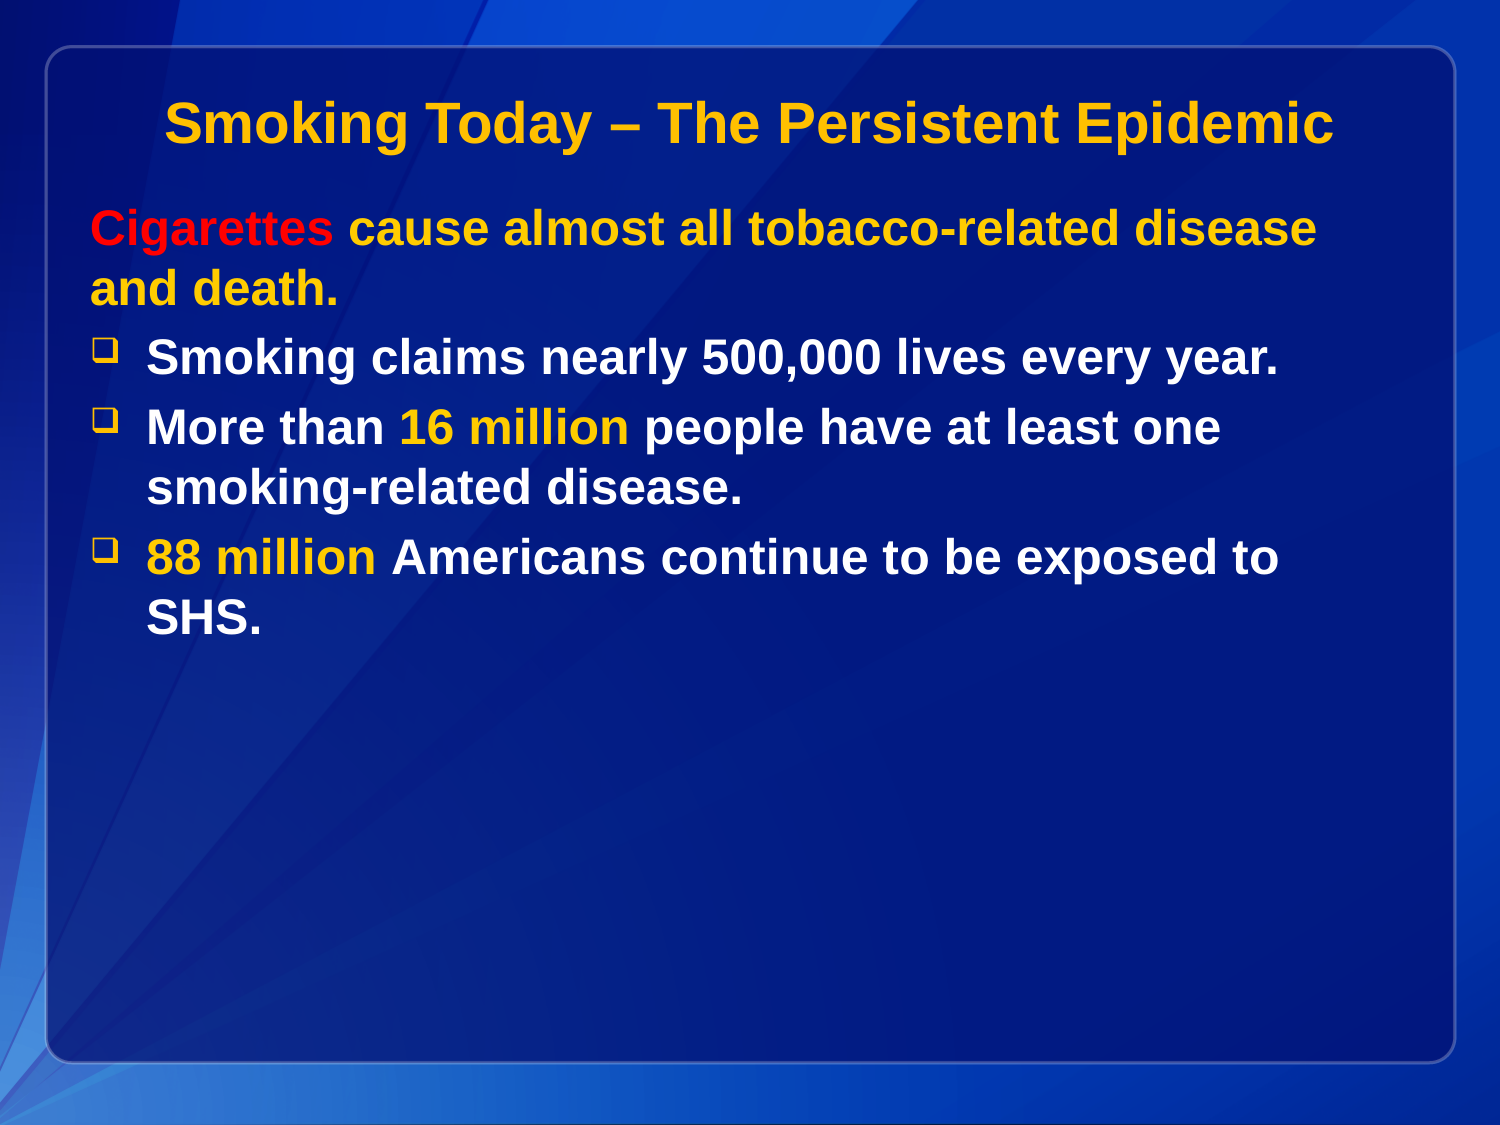

# Smoking Today – The Persistent Epidemic
Cigarettes cause almost all tobacco-related disease and death.
Smoking claims nearly 500,000 lives every year.
More than 16 million people have at least one smoking-related disease.
88 million Americans continue to be exposed to SHS.